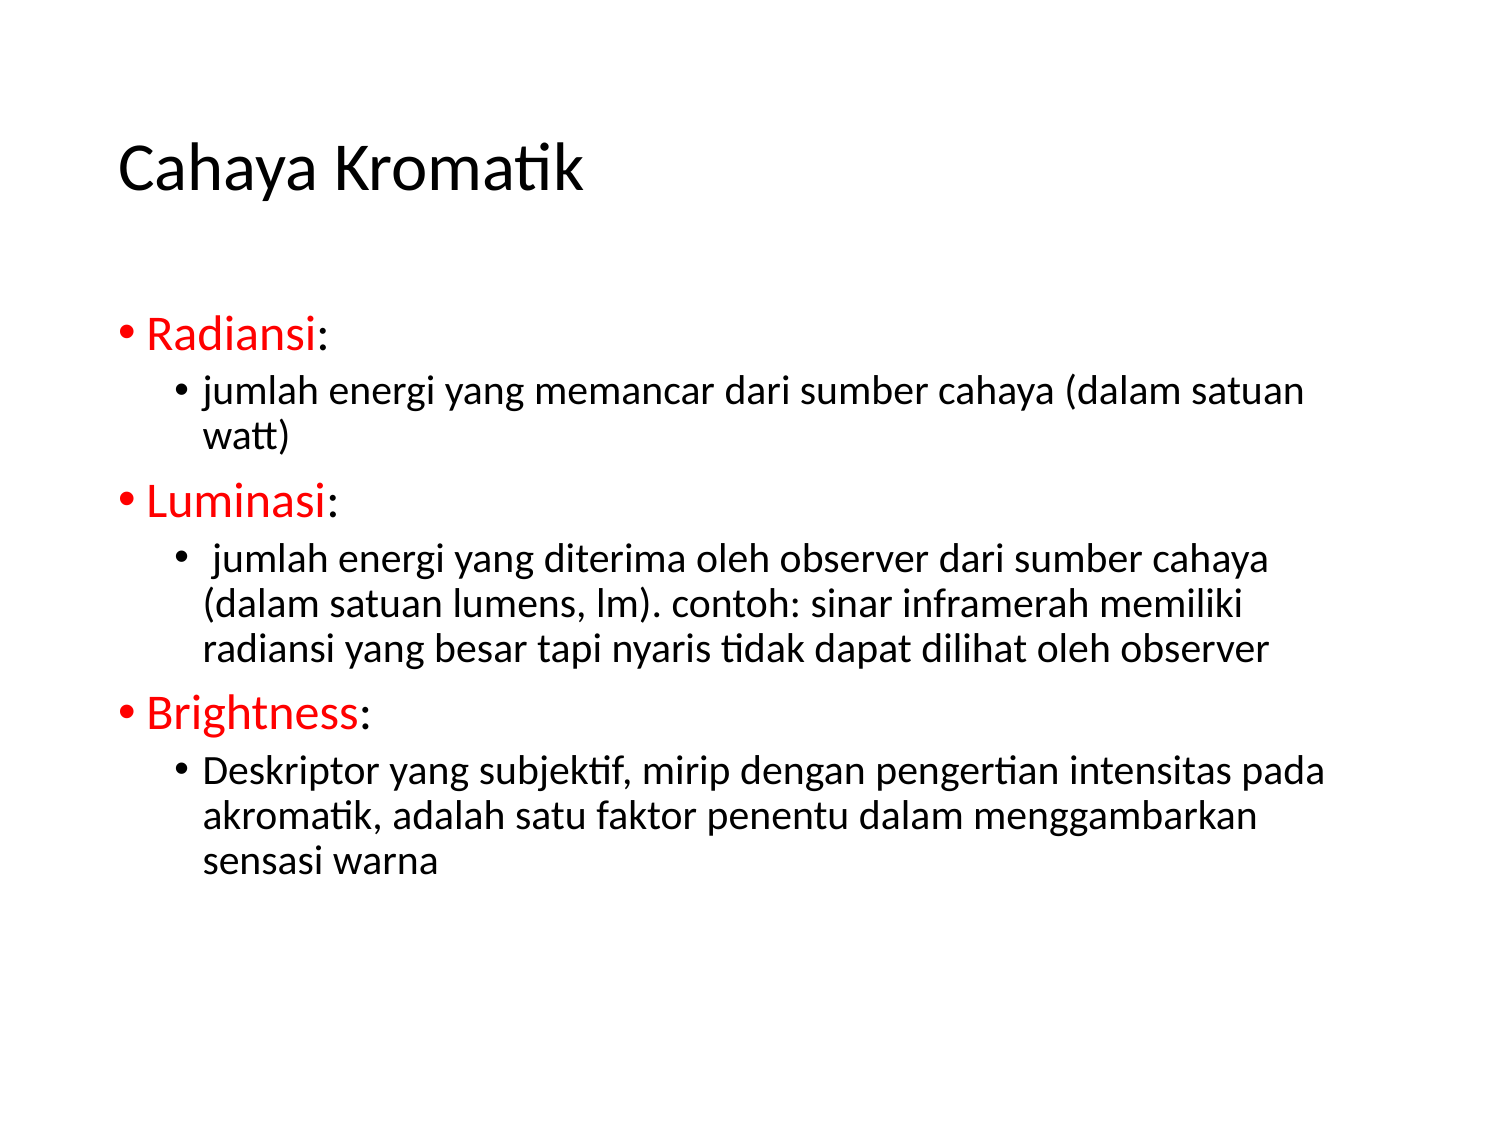

# Cahaya Kromatik
Radiansi:
jumlah energi yang memancar dari sumber cahaya (dalam satuan watt)
Luminasi:
 jumlah energi yang diterima oleh observer dari sumber cahaya (dalam satuan lumens, lm). contoh: sinar inframerah memiliki radiansi yang besar tapi nyaris tidak dapat dilihat oleh observer
Brightness:
Deskriptor yang subjektif, mirip dengan pengertian intensitas pada akromatik, adalah satu faktor penentu dalam menggambarkan sensasi warna